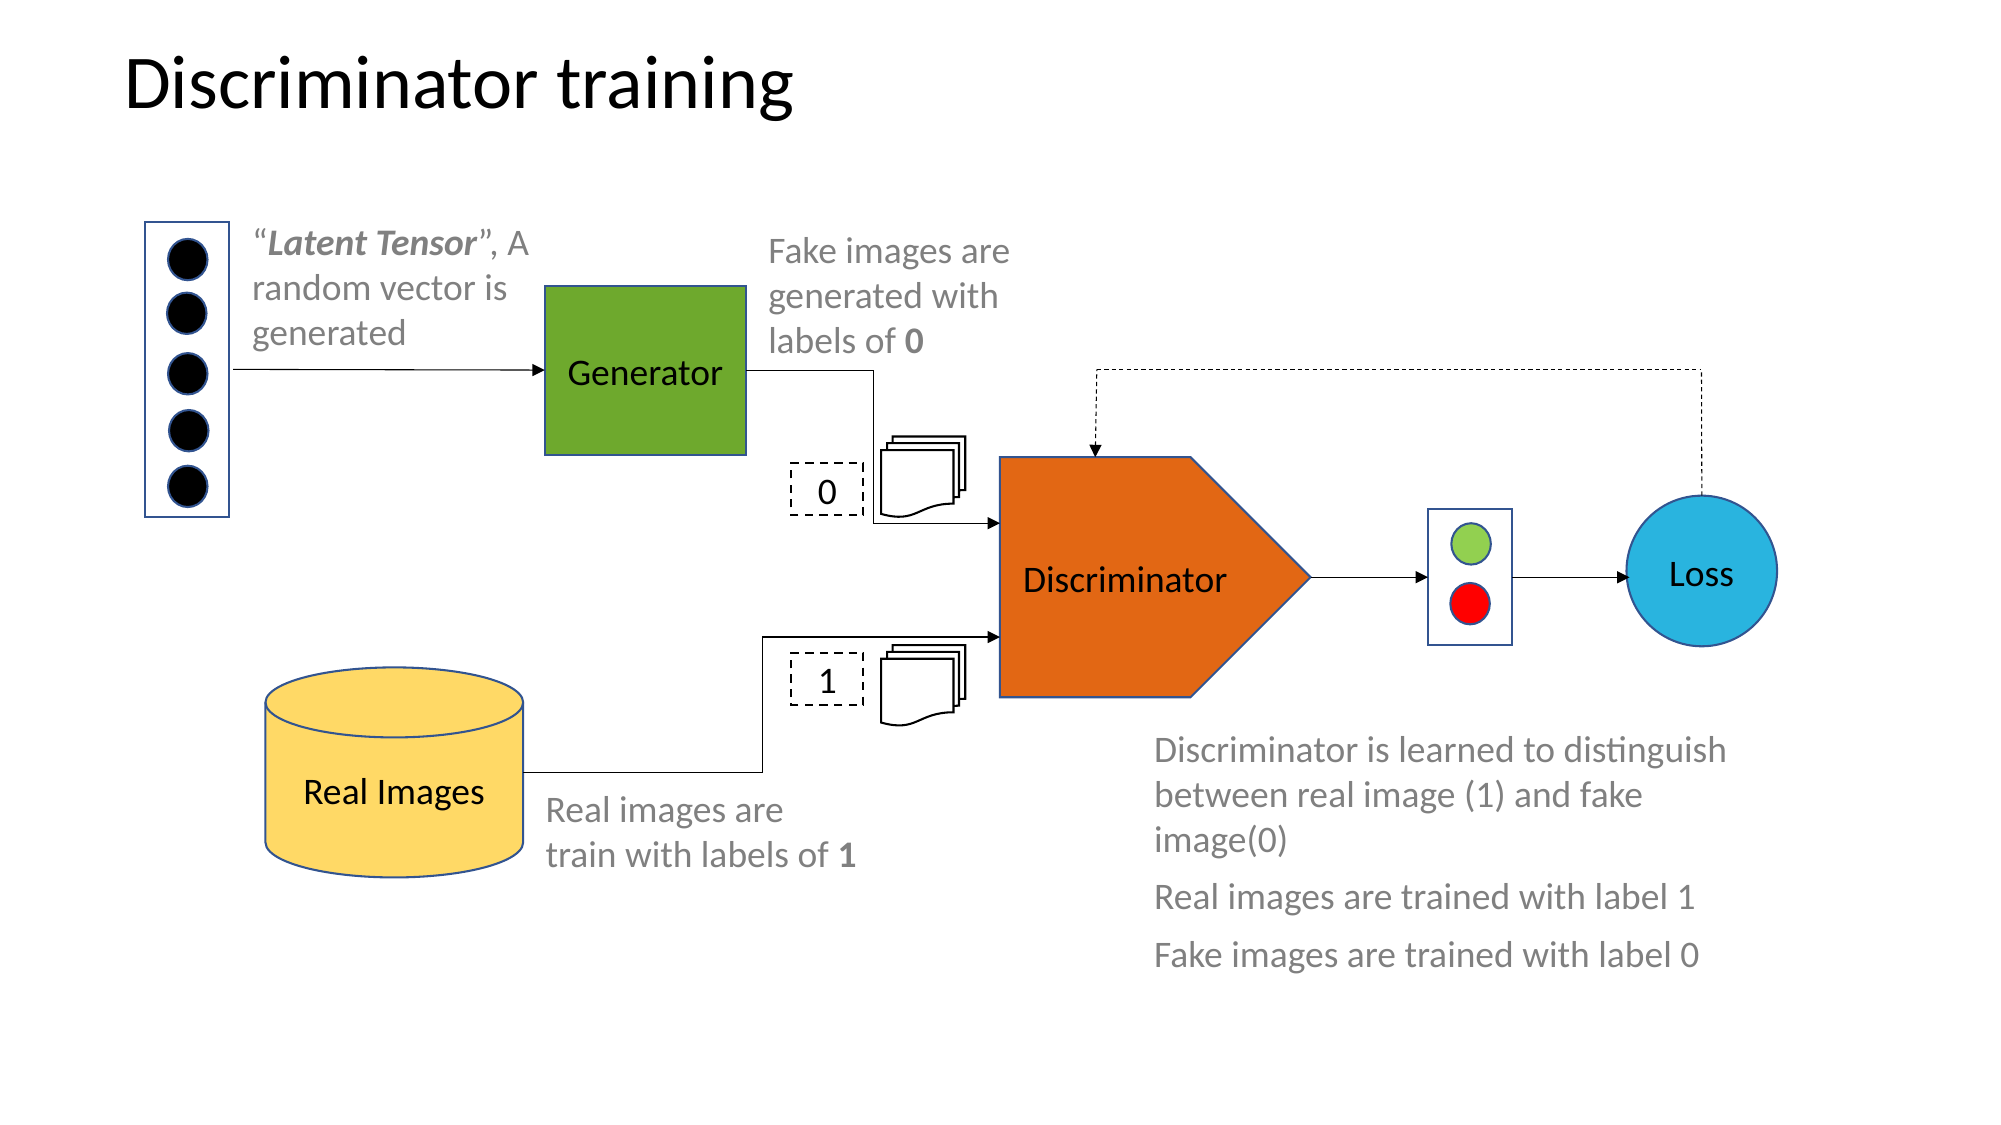

# Discriminator training
“Latent Tensor”, A random vector is generated

Fake images are generated with labels of 0
Generator

Discriminator
0
Loss

1
Real Images
Discriminator is learned to distinguish between real image (1) and fake image(0)
Real images are trained with label 1
Fake images are trained with label 0
Real images are train with labels of 1